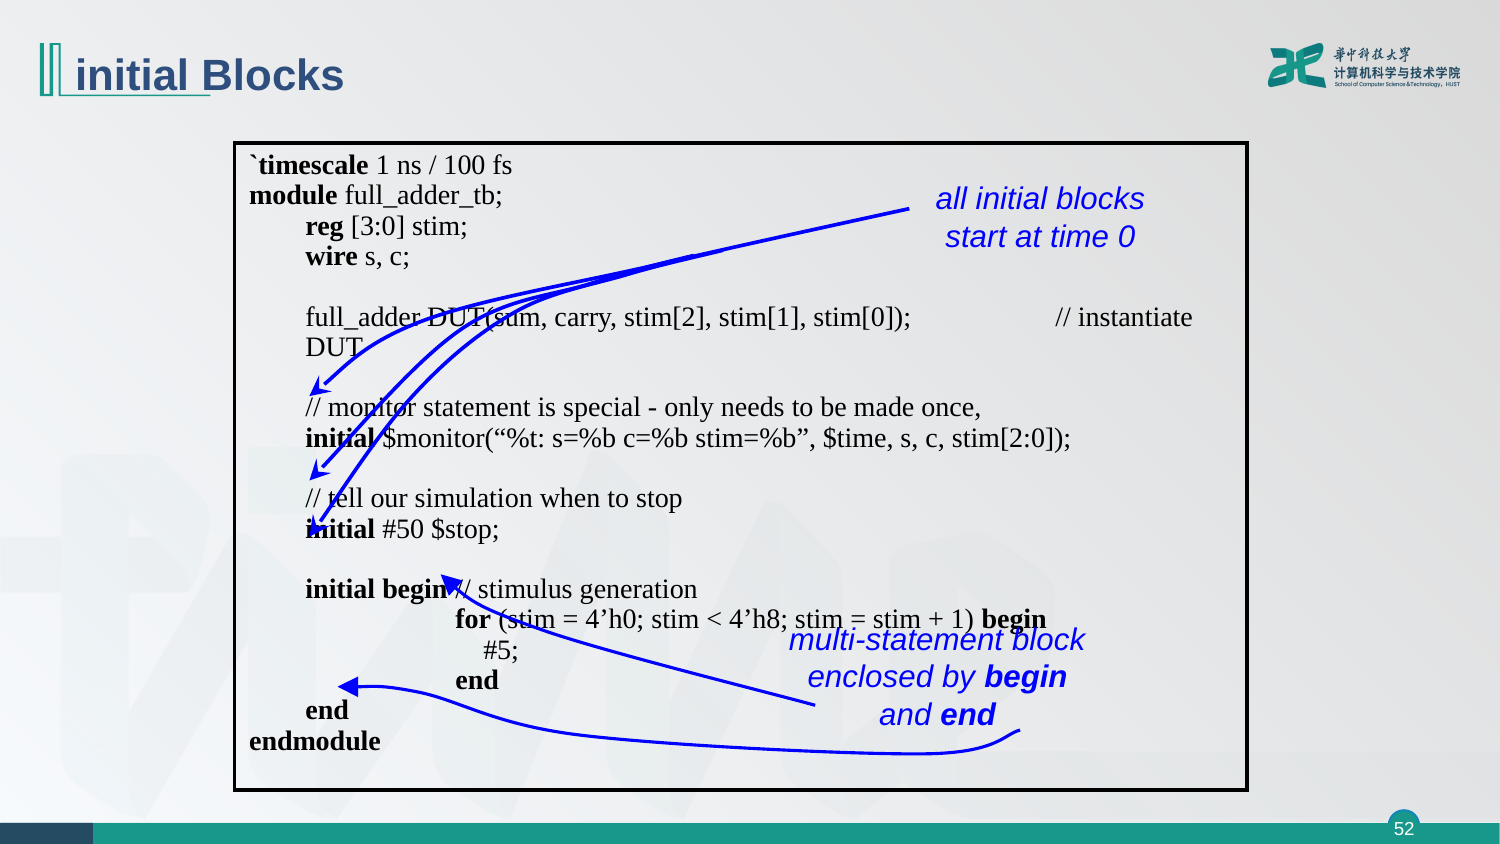

# initial Blocks
`timescale 1 ns / 100 fs
module full_adder_tb;
 	reg [3:0] stim;
	wire s, c;

	full_adder DUT(sum, carry, stim[2], stim[1], stim[0]);	// instantiate DUT

	// monitor statement is special - only needs to be made once,
	initial $monitor(“%t: s=%b c=%b stim=%b”, $time, s, c, stim[2:0]);

	// tell our simulation when to stop
	initial #50 $stop;
initial begin	// stimulus generation
		for (stim = 4’h0; stim < 4’h8; stim = stim + 1) begin
		    #5;
		end
	end
endmodule
all initial blocks start at time 0

multi-statement block enclosed by begin and end